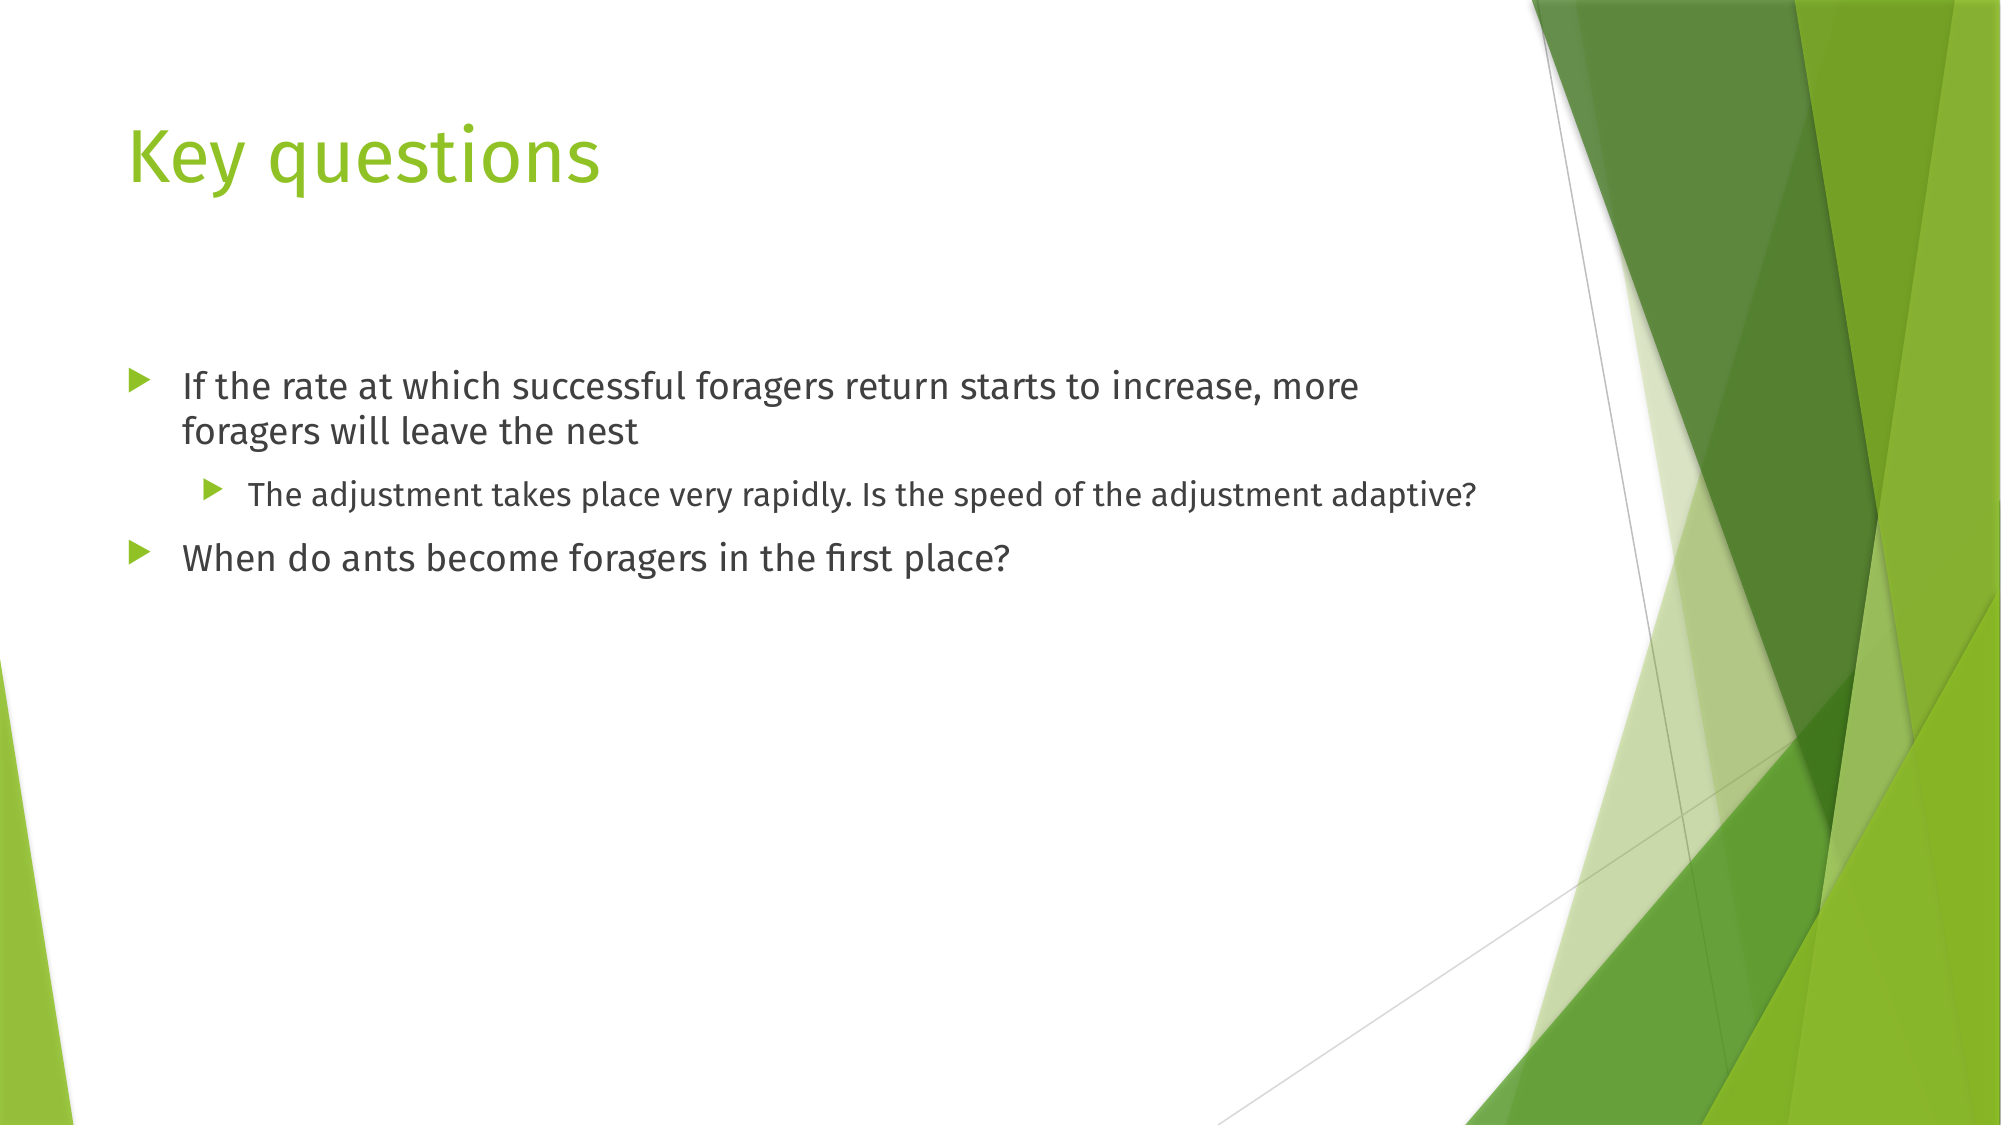

# Key questions
If the rate at which successful foragers return starts to increase, more foragers will leave the nest
The adjustment takes place very rapidly. Is the speed of the adjustment adaptive?
When do ants become foragers in the first place?